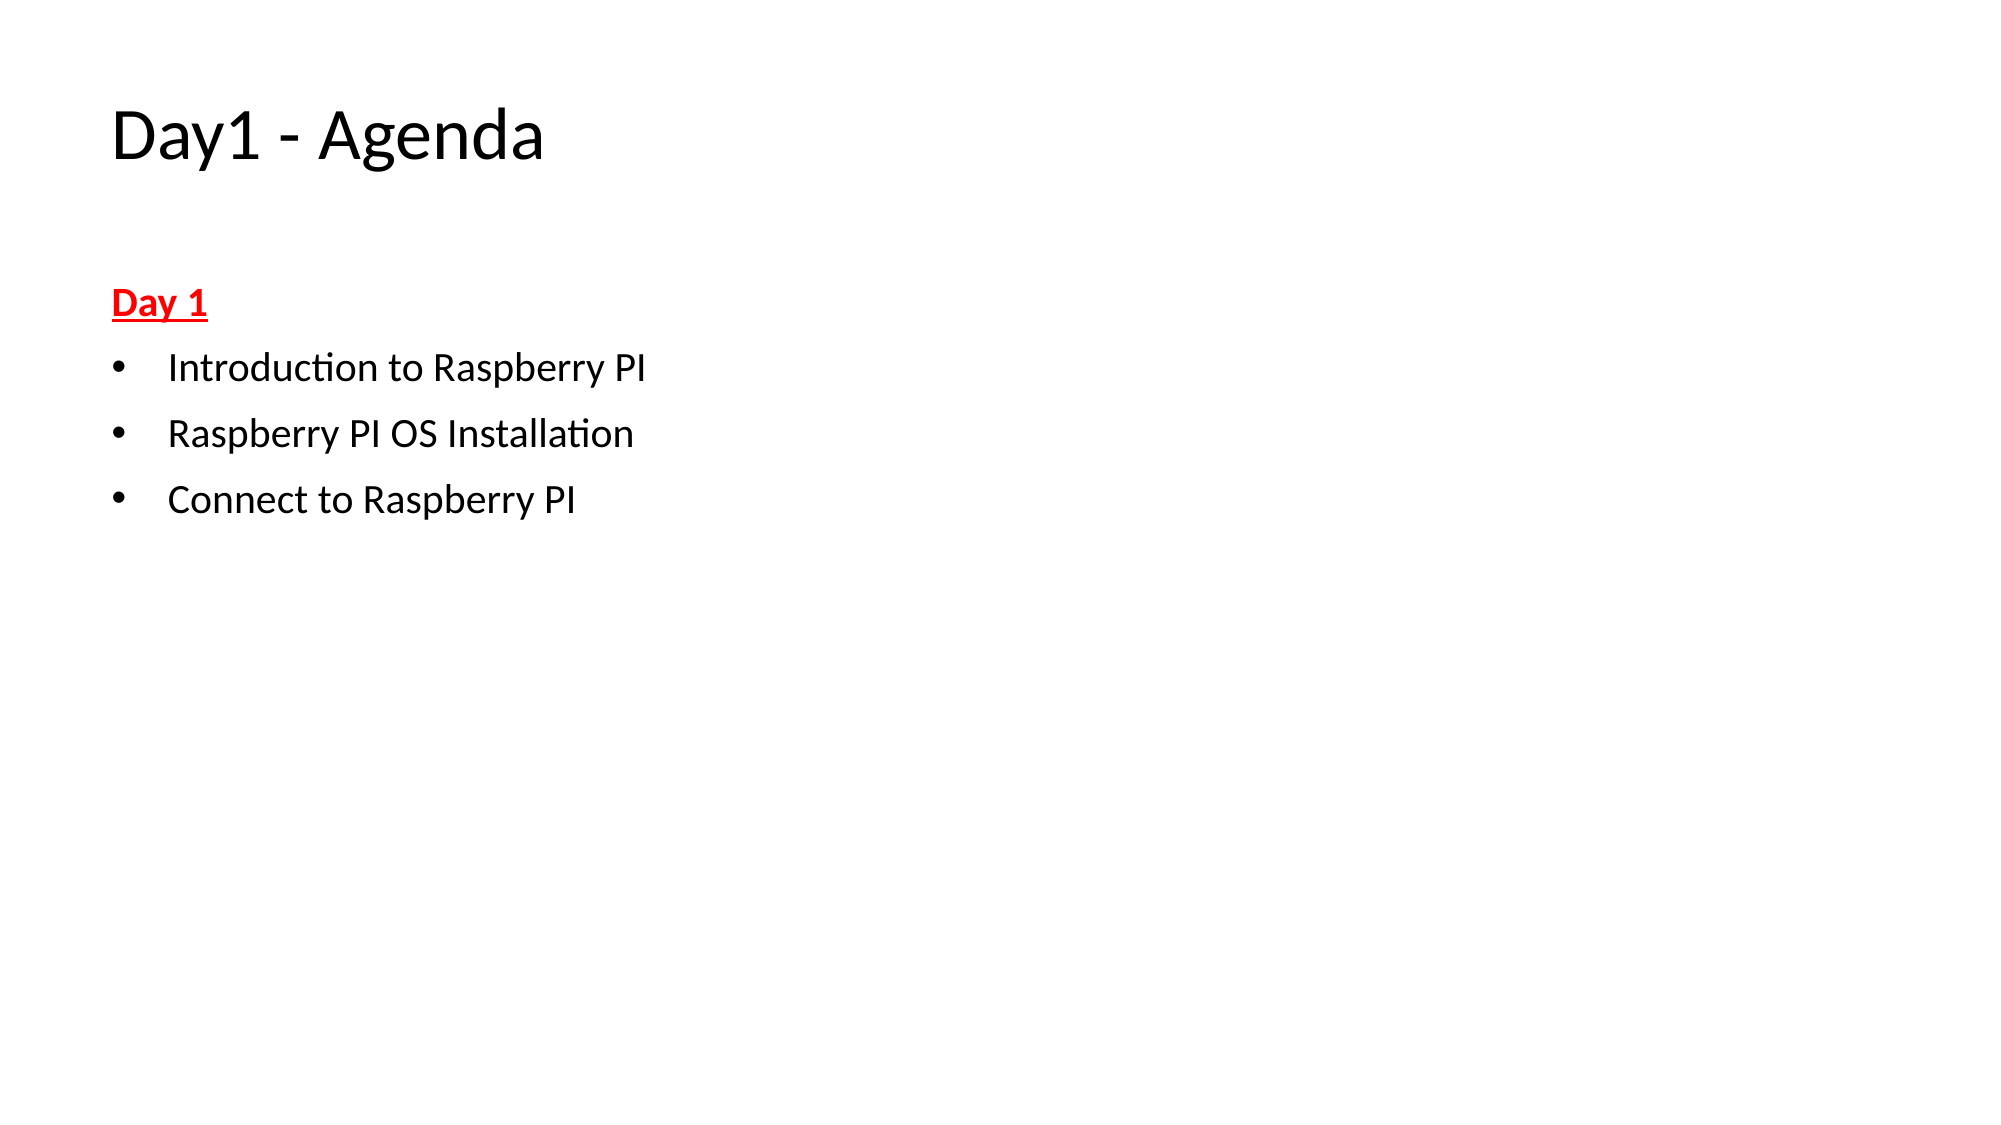

# Day1 - Agenda
Day 1
Introduction to Raspberry PI
Raspberry PI OS Installation
Connect to Raspberry PI